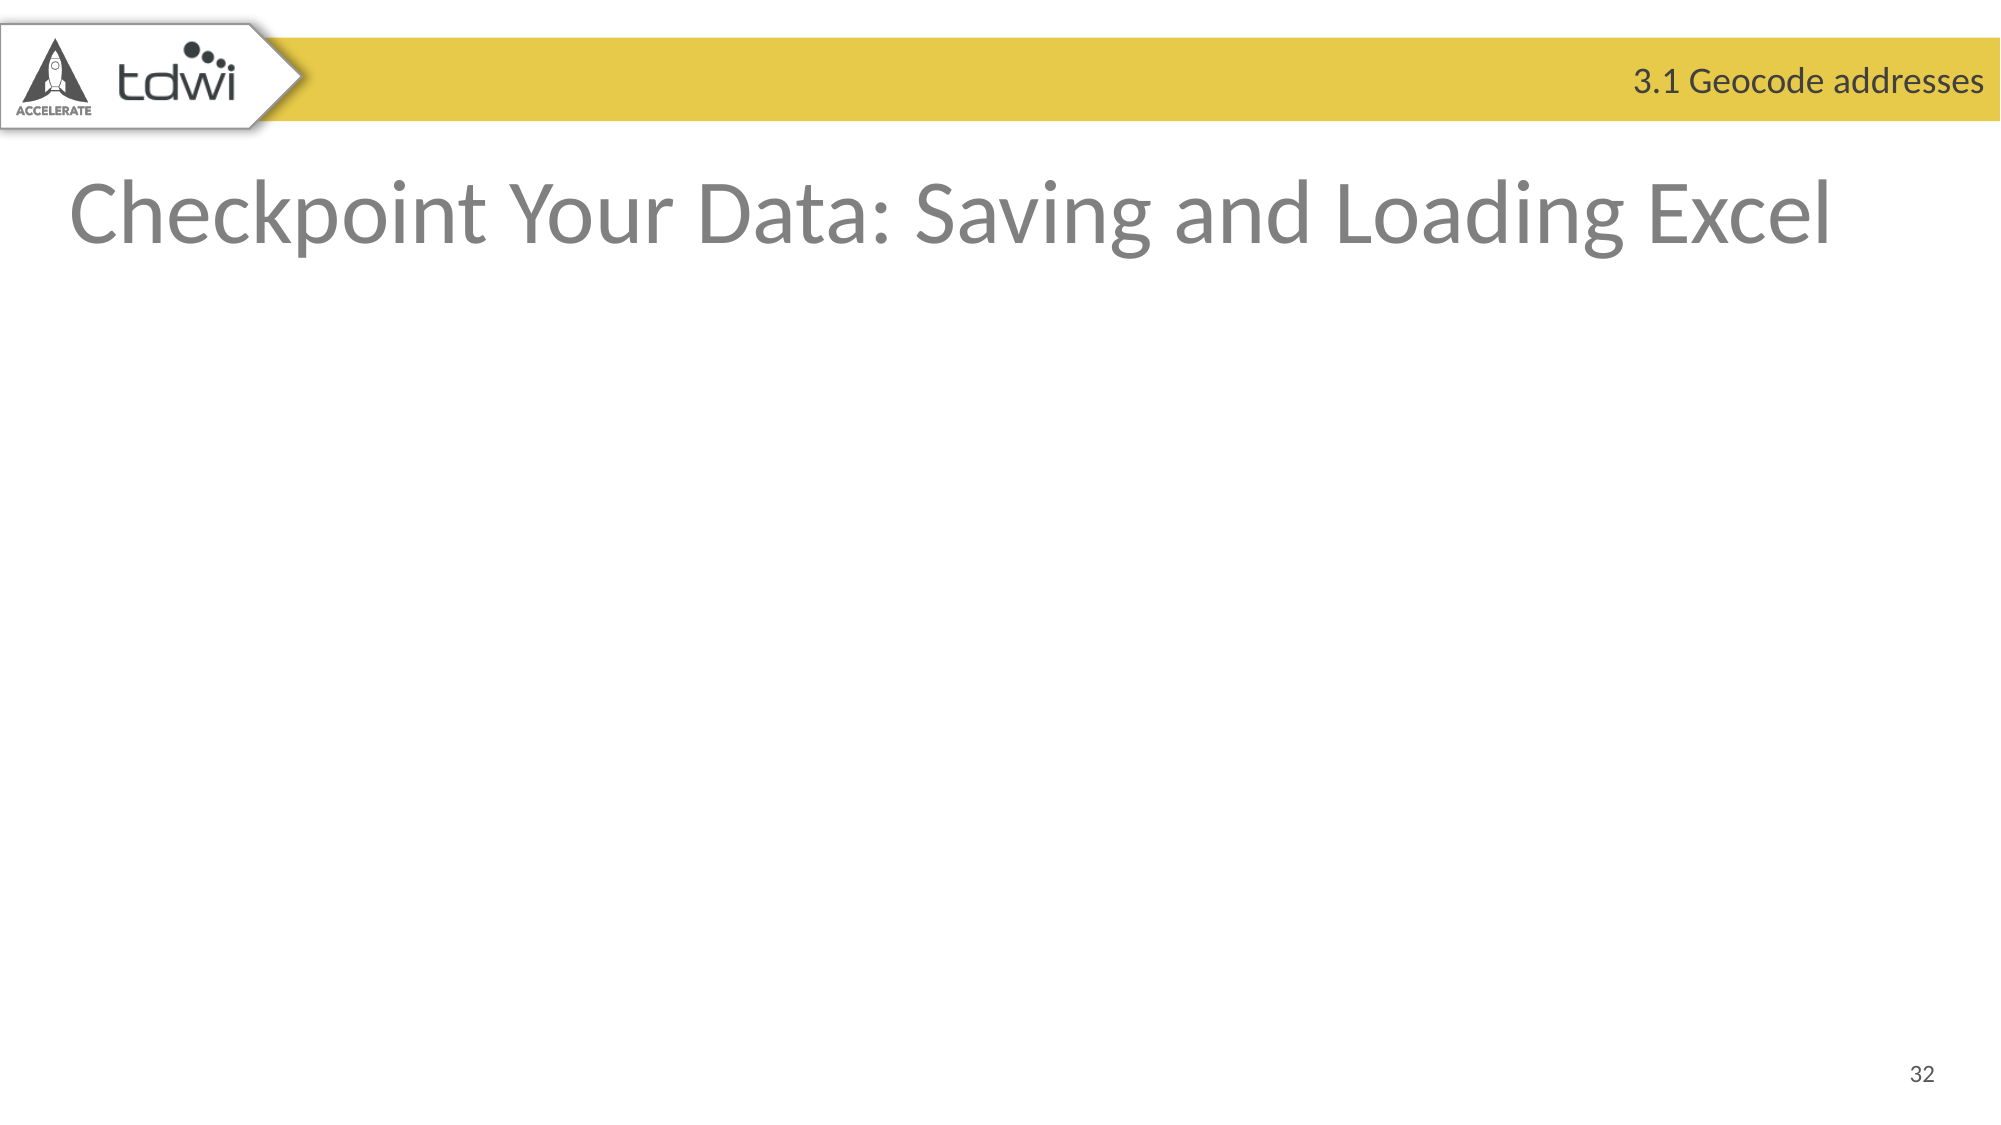

3.1 Geocode addresses
# Checkpoint Your Data: Saving and Loading Excel

32